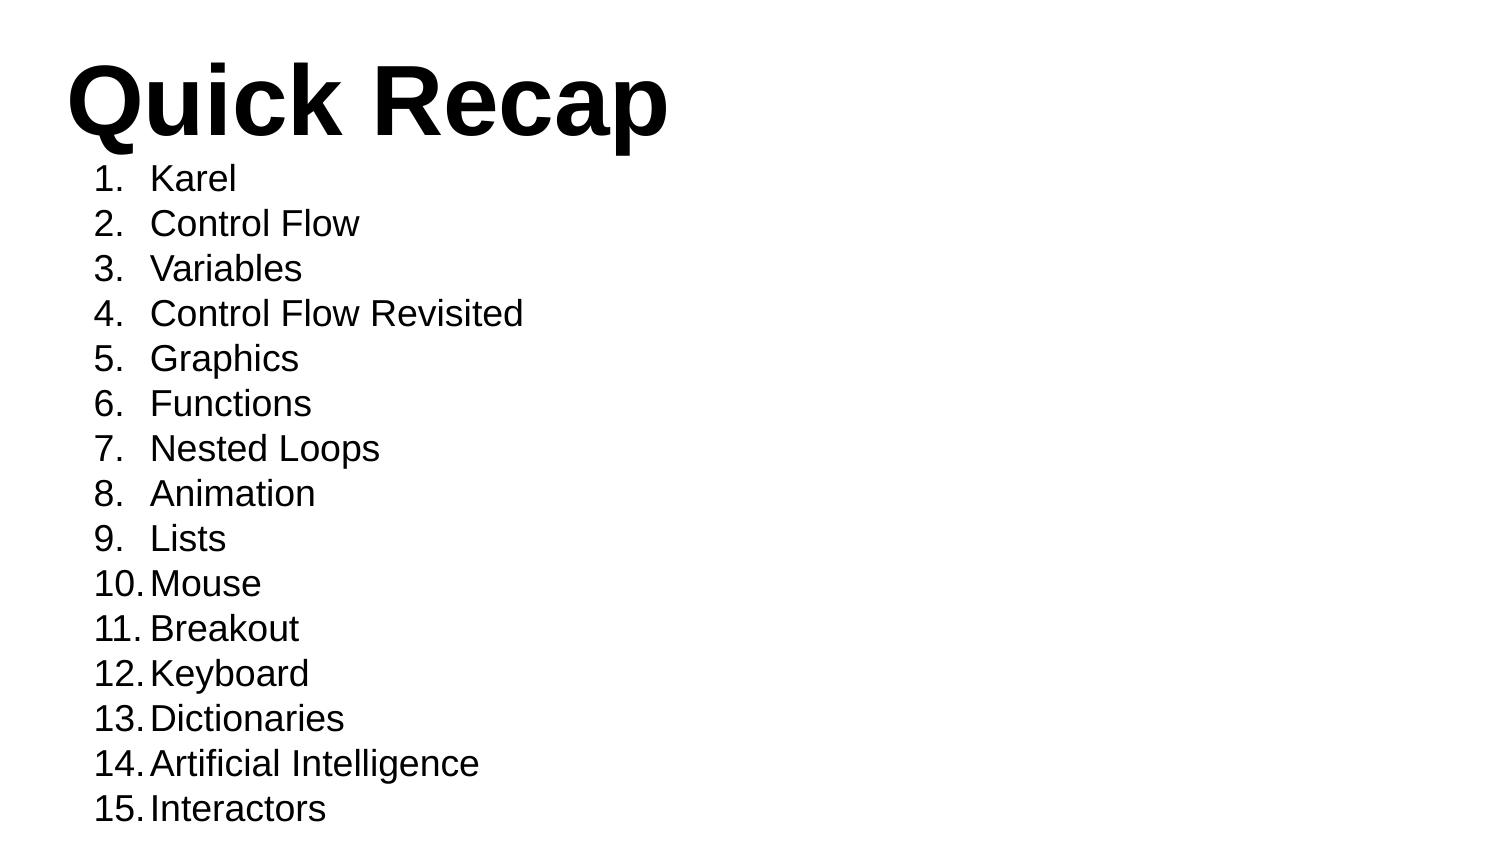

# Quick Recap
Karel
Control Flow
Variables
Control Flow Revisited
Graphics
Functions
Nested Loops
Animation
Lists
Mouse
Breakout
Keyboard
Dictionaries
Artificial Intelligence
Interactors